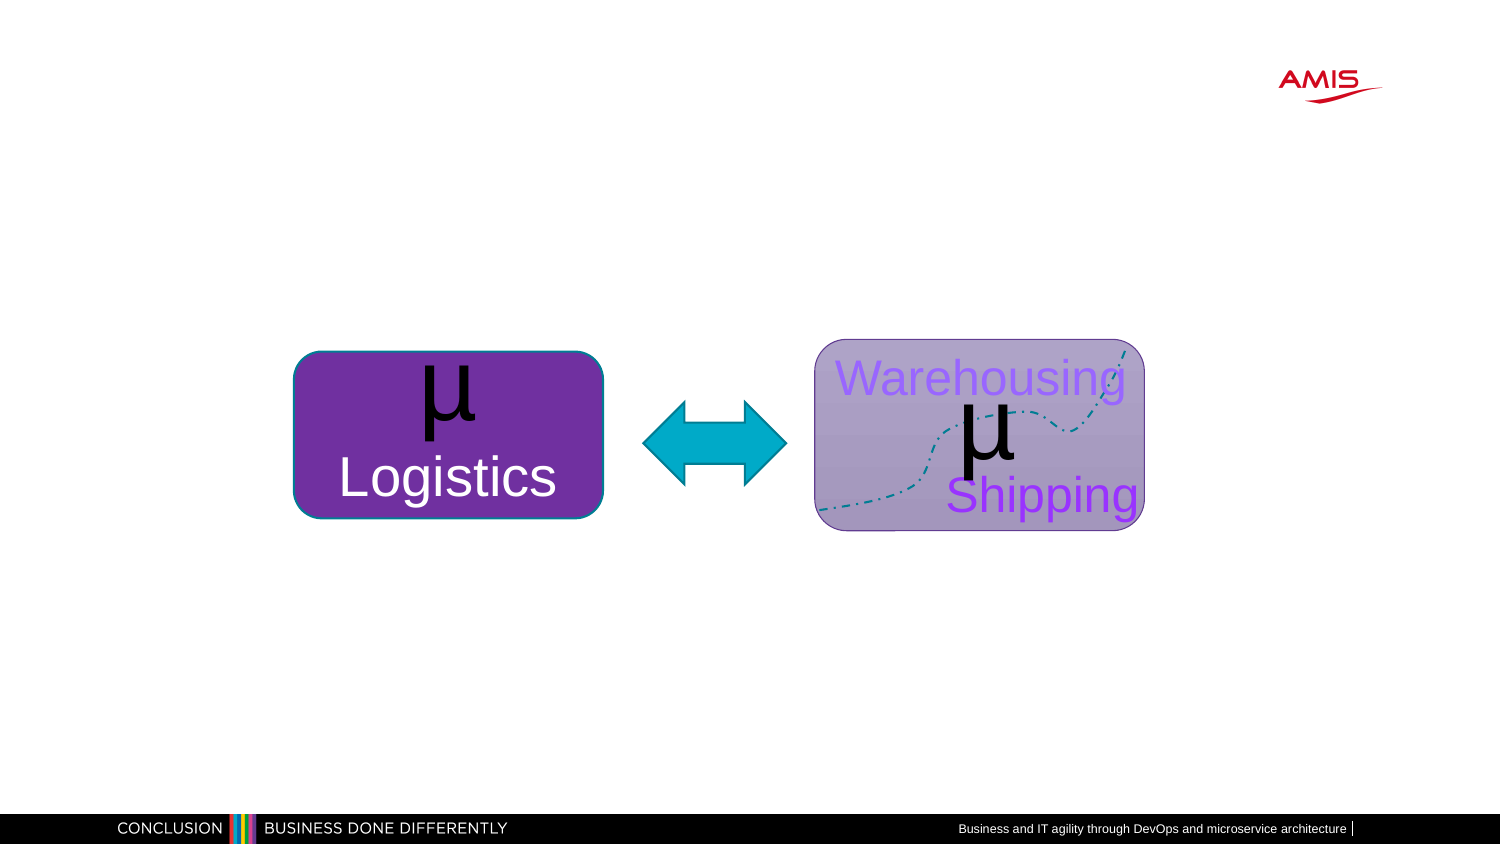

Warehousing

µ
µ Logistics

Shipping
Business and IT agility through DevOps and microservice architecture